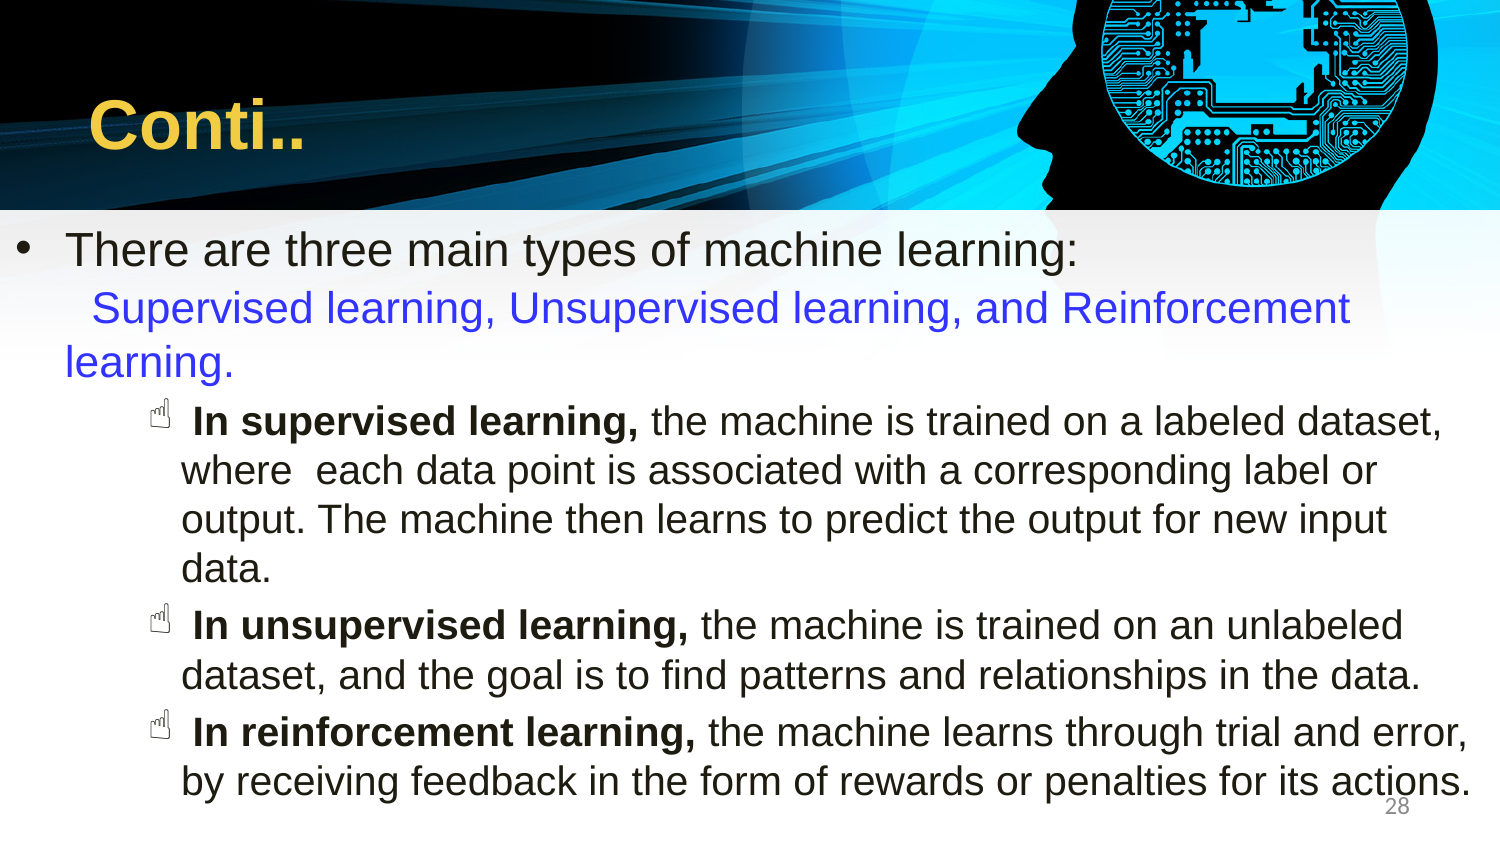

# Conti..
There are three main types of machine learning:                                 Supervised learning, Unsupervised learning, and Reinforcement learning.
 In supervised learning, the machine is trained on a labeled dataset, where  each data point is associated with a corresponding label or output. The machine then learns to predict the output for new input data.
 In unsupervised learning, the machine is trained on an unlabeled dataset, and the goal is to find patterns and relationships in the data.
 In reinforcement learning, the machine learns through trial and error, by receiving feedback in the form of rewards or penalties for its actions.
28